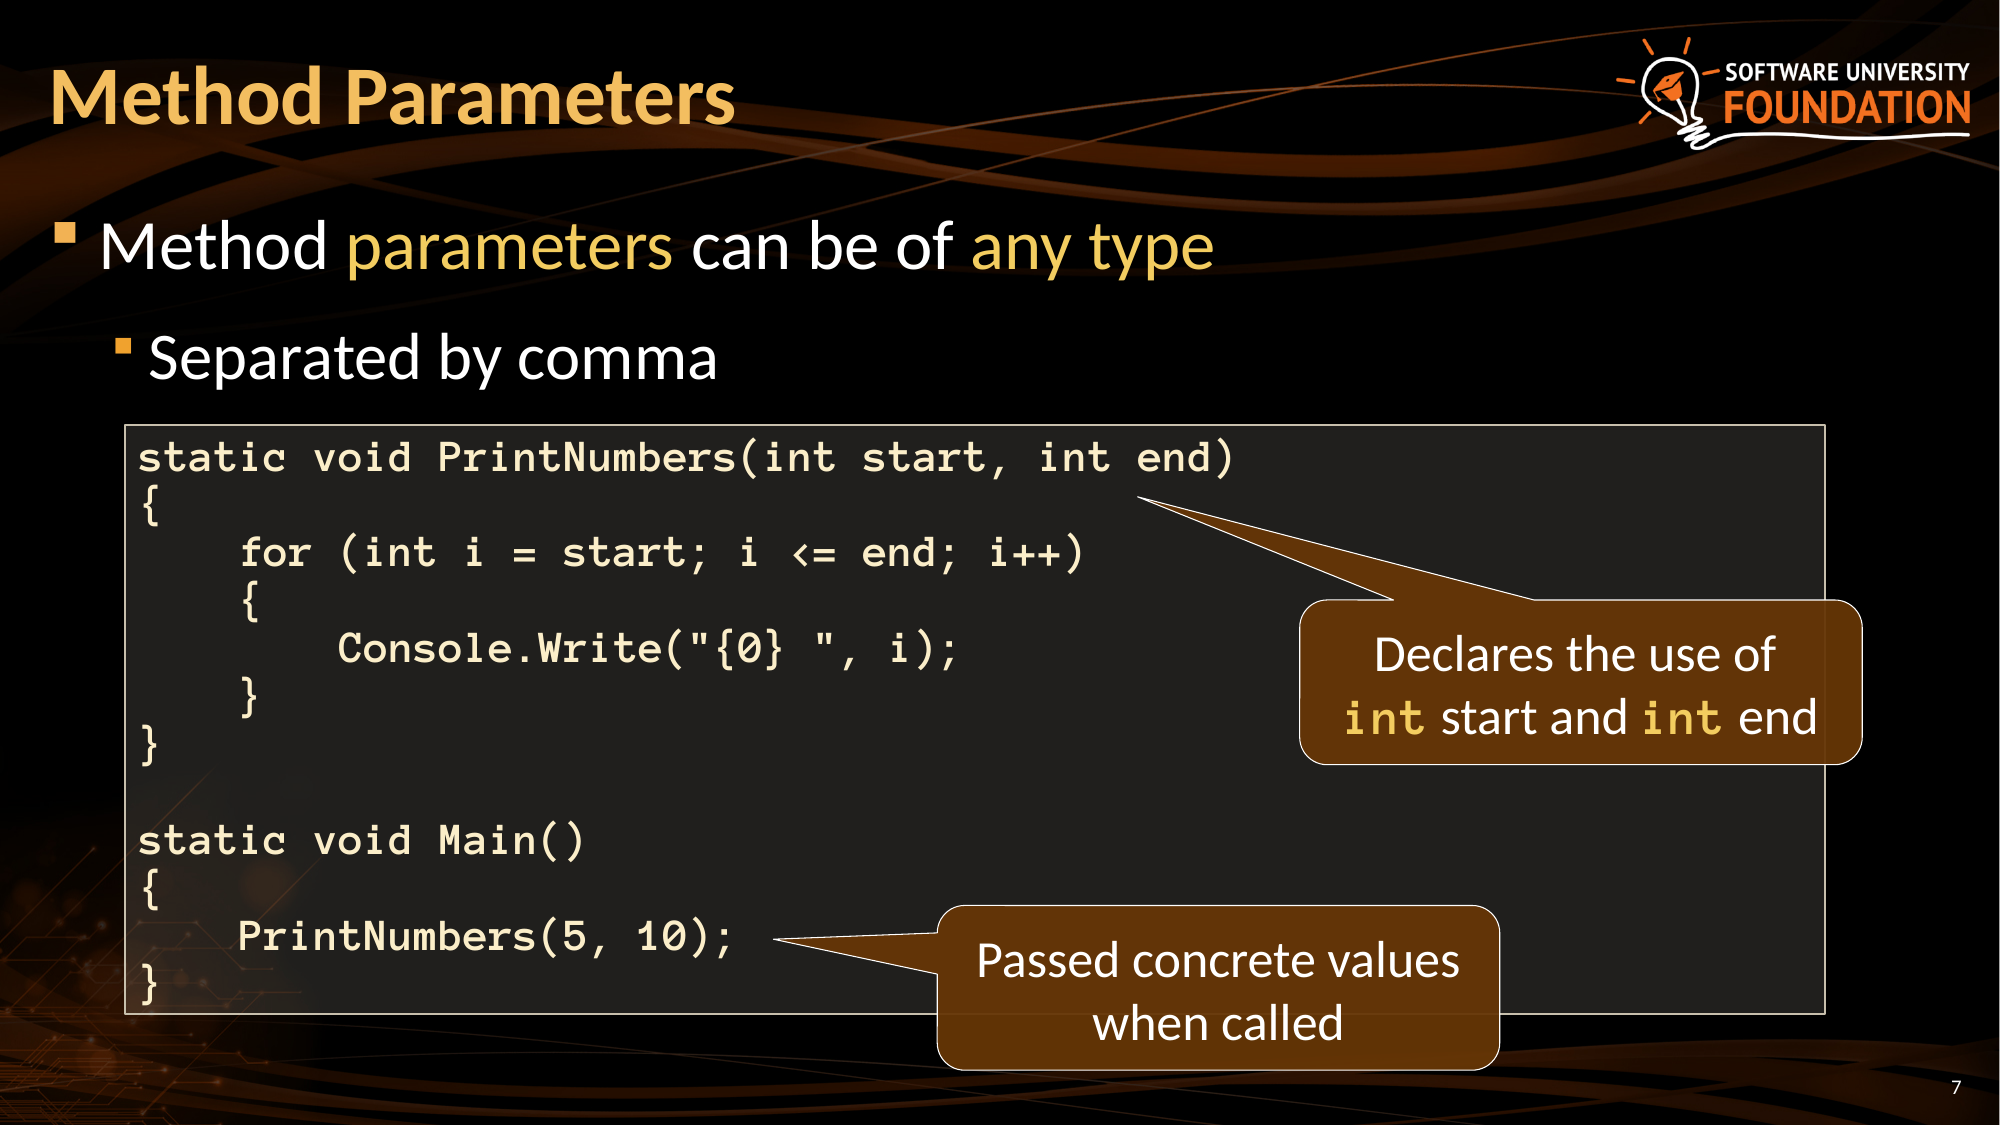

# Method Parameters
Method parameters can be of any type
Separated by comma
static void PrintNumbers(int start, int end)
{
    for (int i = start; i <= end; i++)
    {
        Console.Write("{0} ", i);
    }
}

static void Main()
{
    PrintNumbers(5, 10);
}
Declares the use of
int start and int end
Passed concrete values when called
7